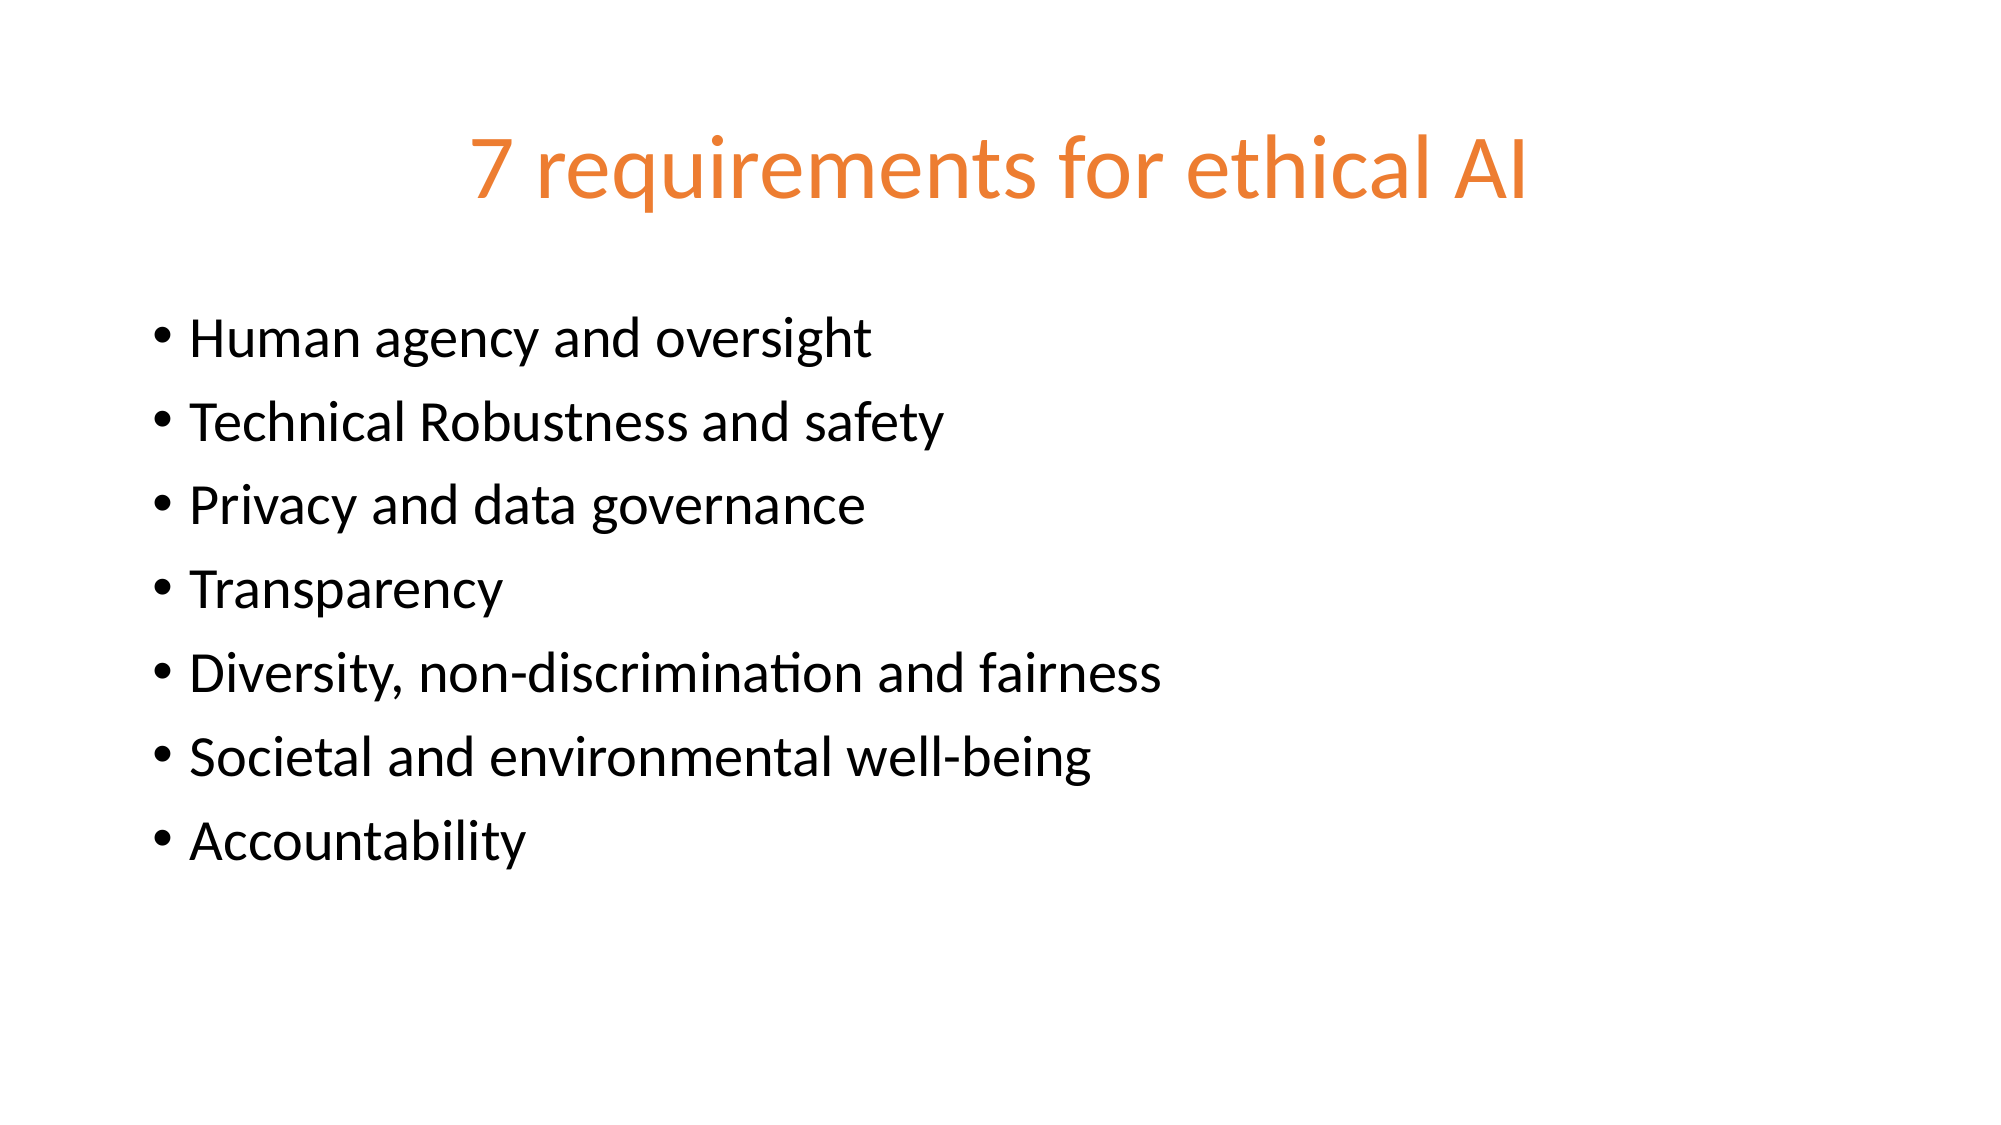

# 7 requirements for ethical AI
Human agency and oversight
Technical Robustness and safety
Privacy and data governance
Transparency
Diversity, non-discrimination and fairness
Societal and environmental well-being
Accountability